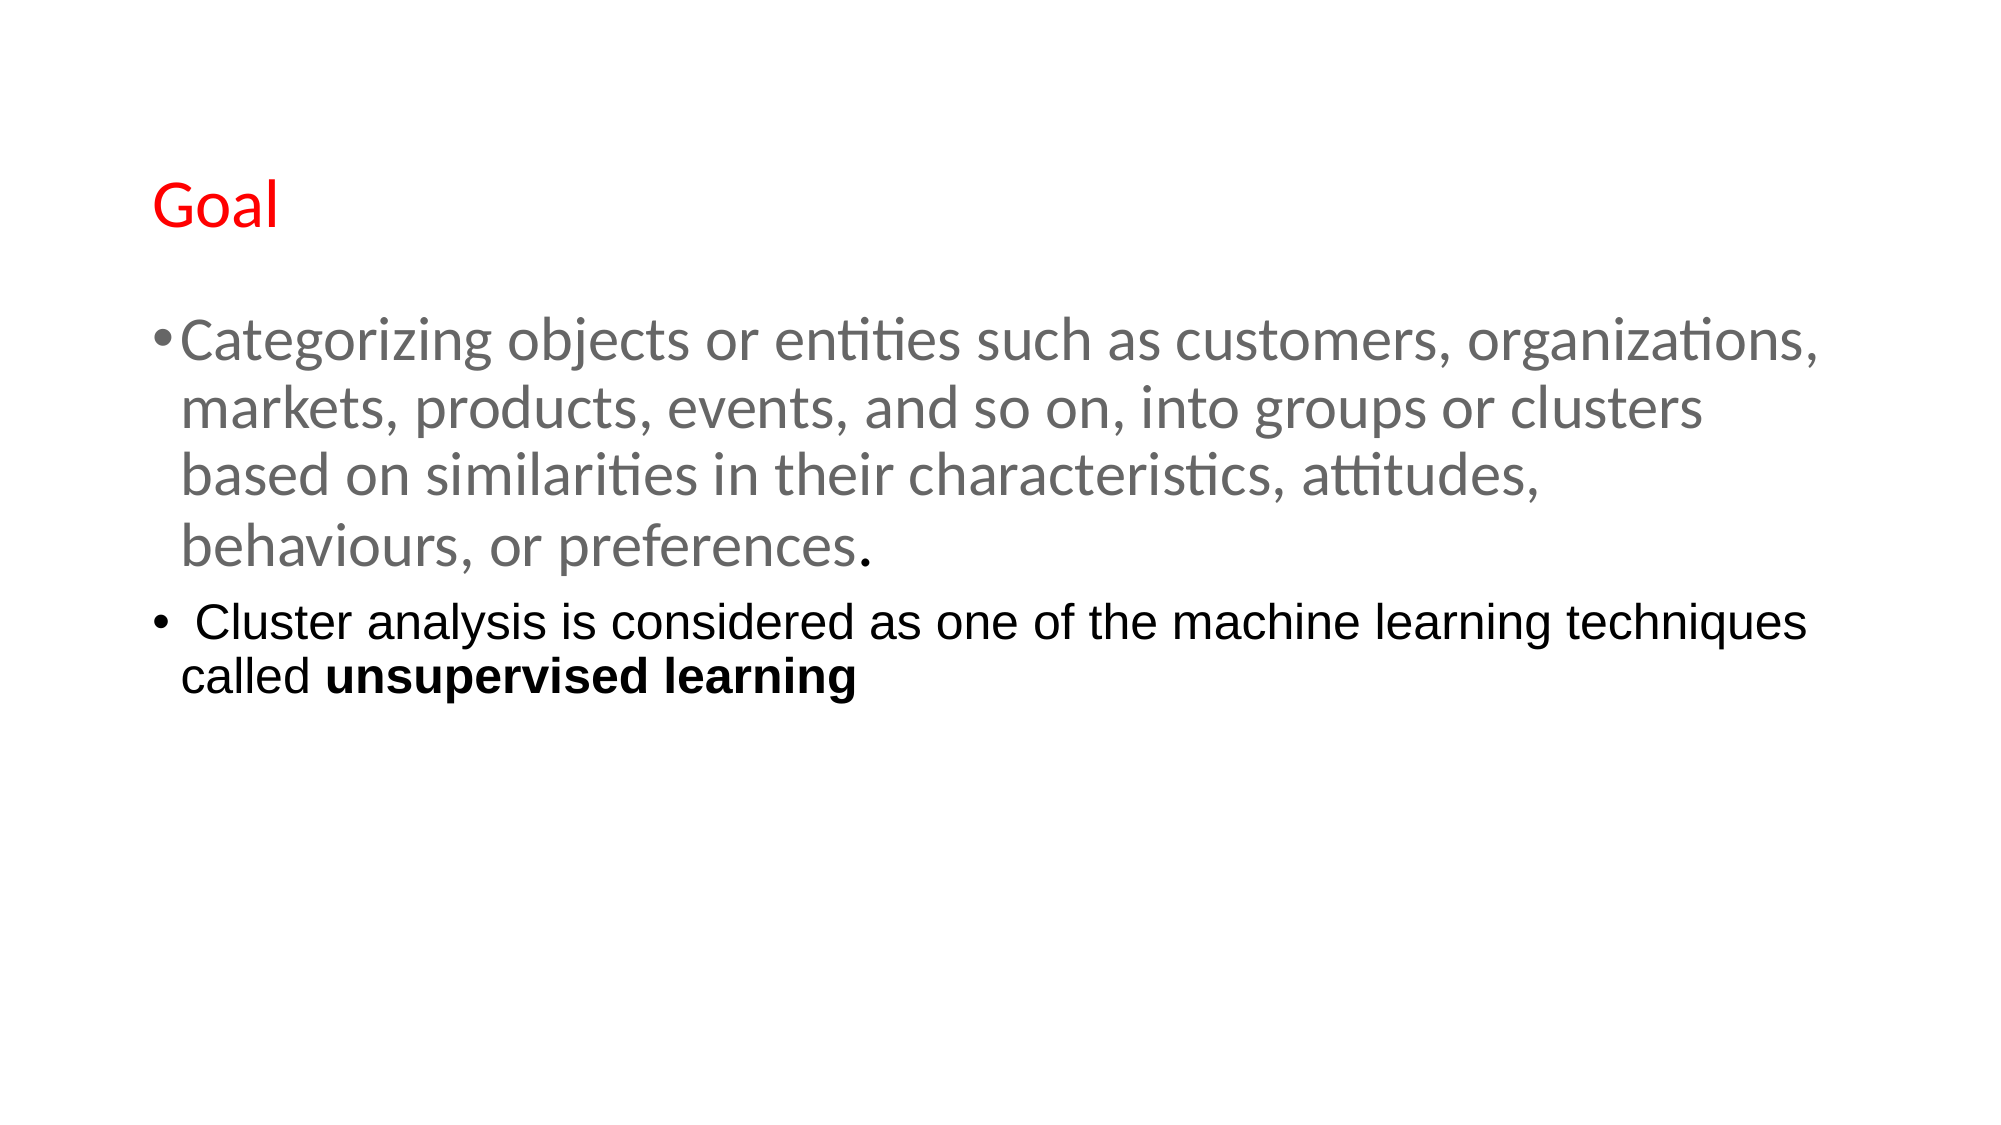

# Goal
Categorizing objects or entities such as customers, organizations, markets, products, events, and so on, into groups or clusters based on similarities in their characteristics, attitudes, behaviours, or preferences.
 Cluster analysis is considered as one of the machine learning techniques called unsupervised learning